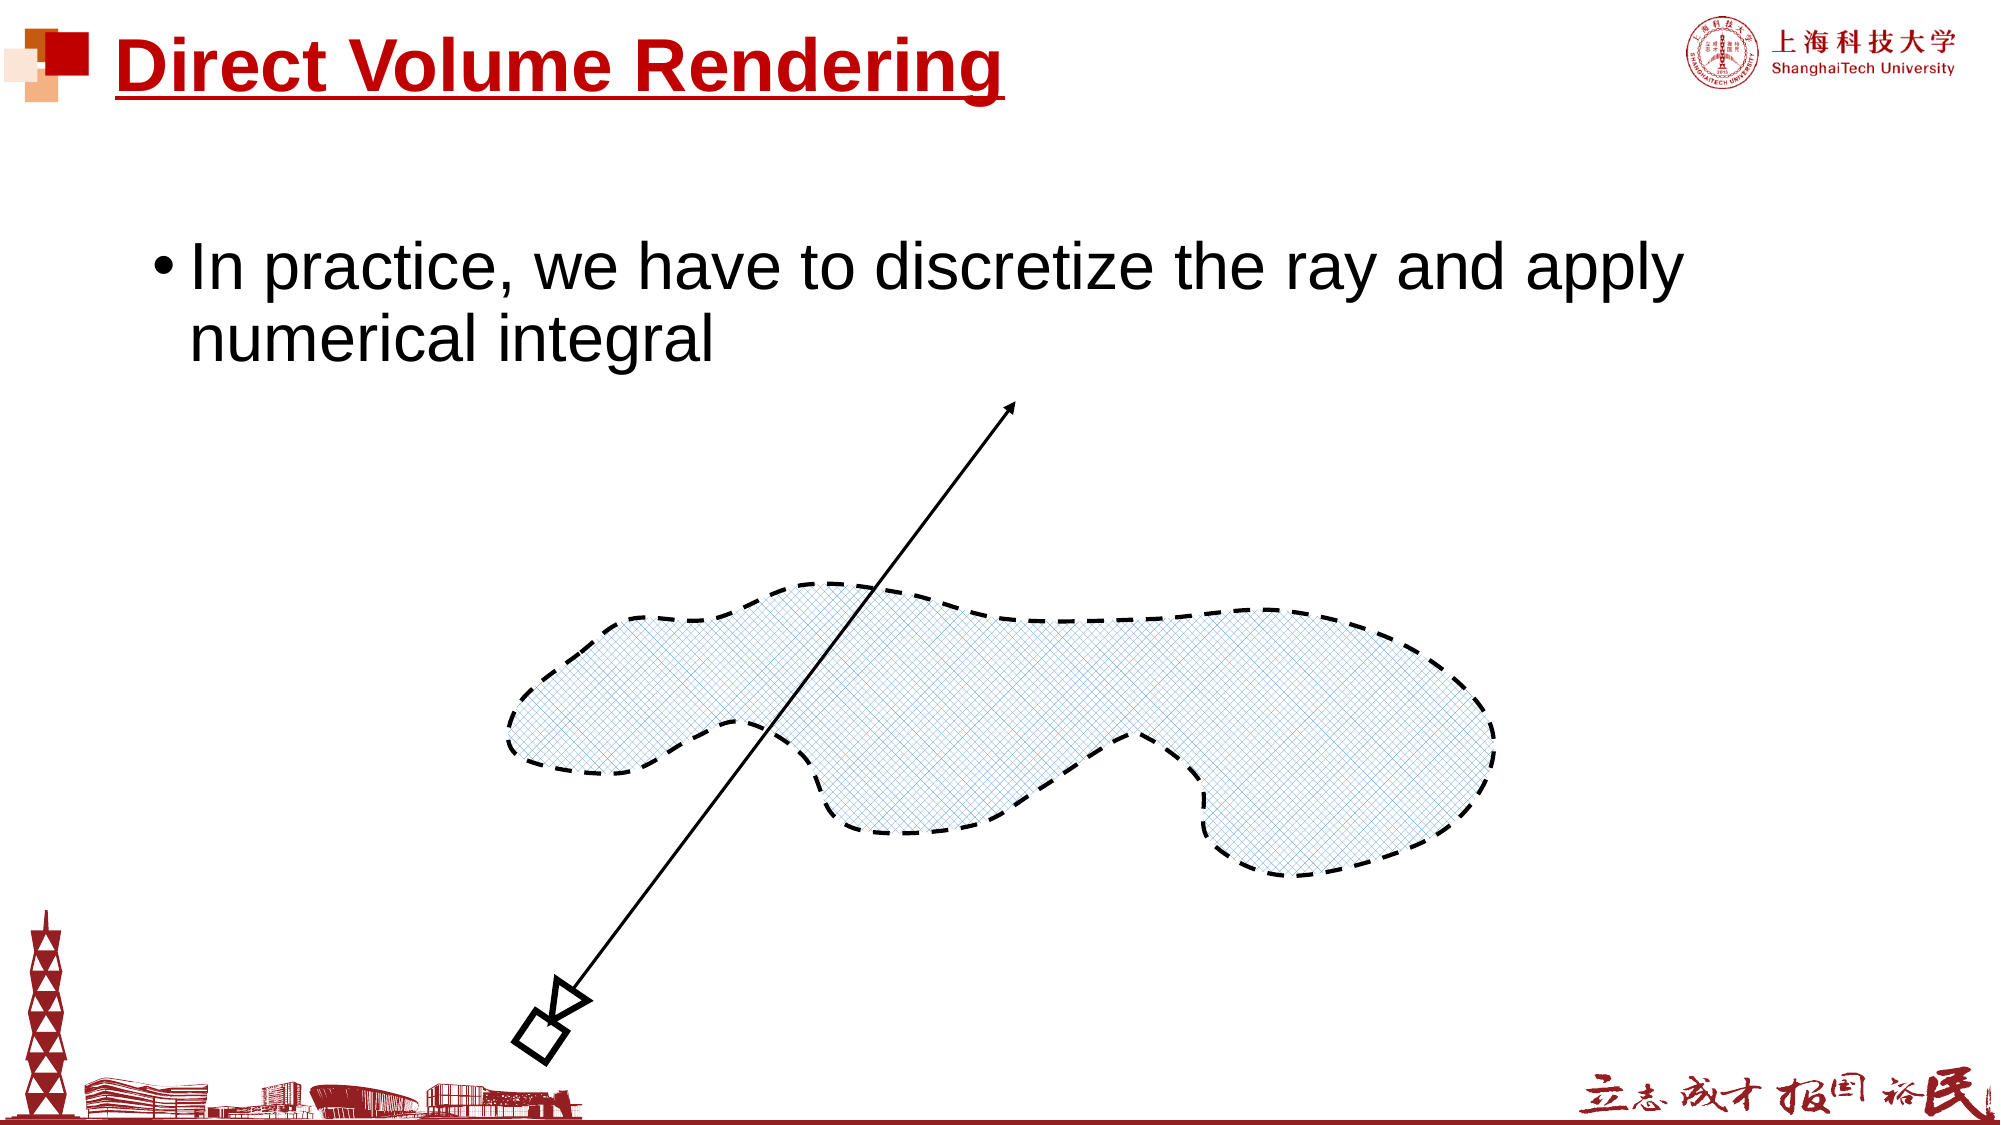

# Direct Volume Rendering
In practice, we have to discretize the ray and apply numerical integral